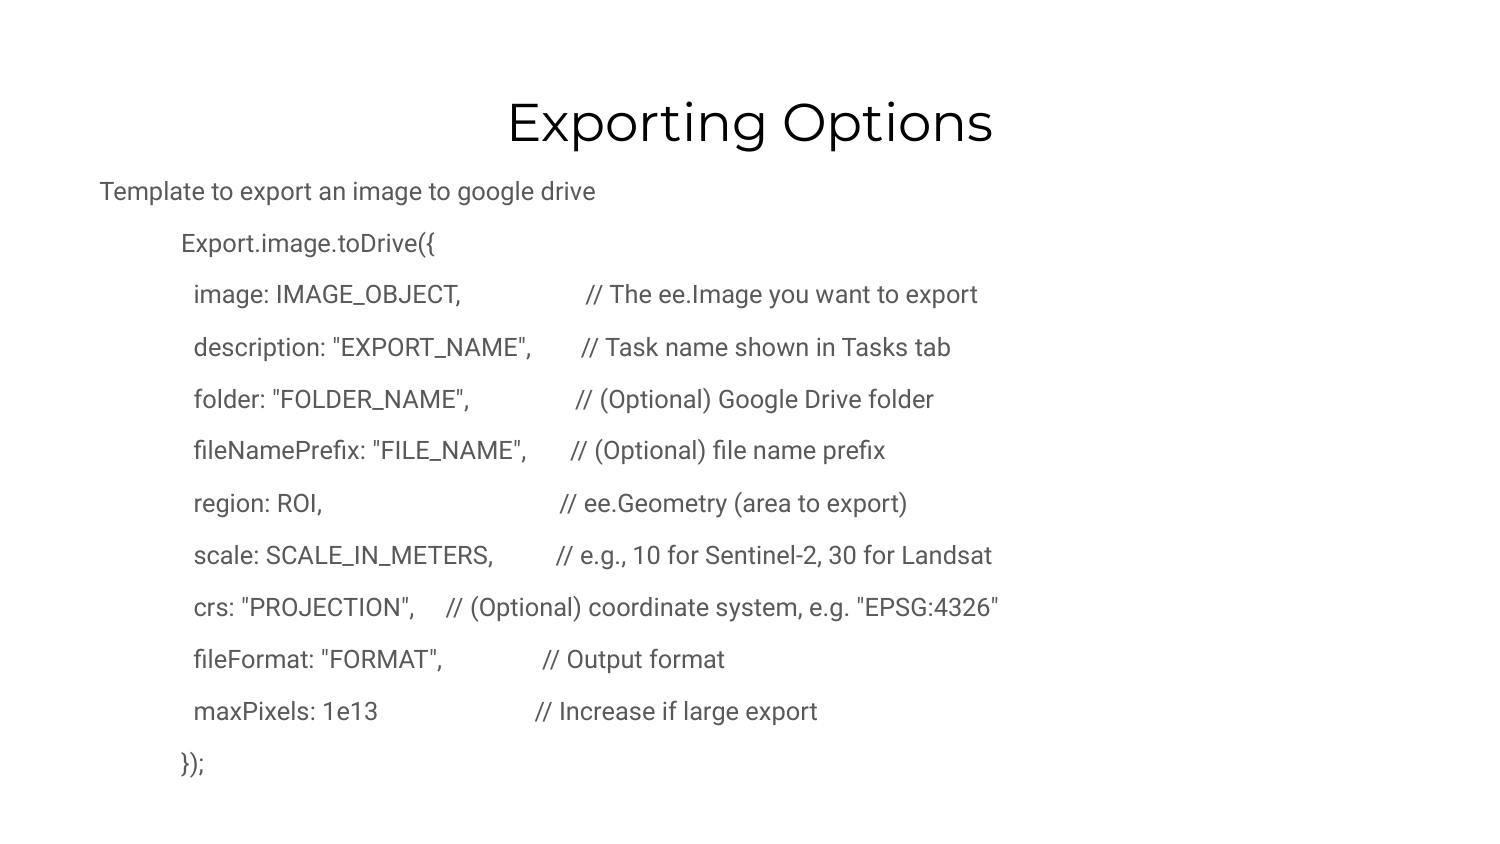

# Exporting Options
Template to export an image to google drive
Export.image.toDrive({
  image: IMAGE_OBJECT,                    // The ee.Image you want to export
  description: "EXPORT_NAME",        // Task name shown in Tasks tab
  folder: "FOLDER_NAME",                 // (Optional) Google Drive folder
  fileNamePrefix: "FILE_NAME",       // (Optional) file name prefix
  region: ROI,                                      // ee.Geometry (area to export)
  scale: SCALE_IN_METERS,          // e.g., 10 for Sentinel-2, 30 for Landsat
  crs: "PROJECTION",     // (Optional) coordinate system, e.g. "EPSG:4326"
  fileFormat: "FORMAT",                // Output format
  maxPixels: 1e13                         // Increase if large export
});